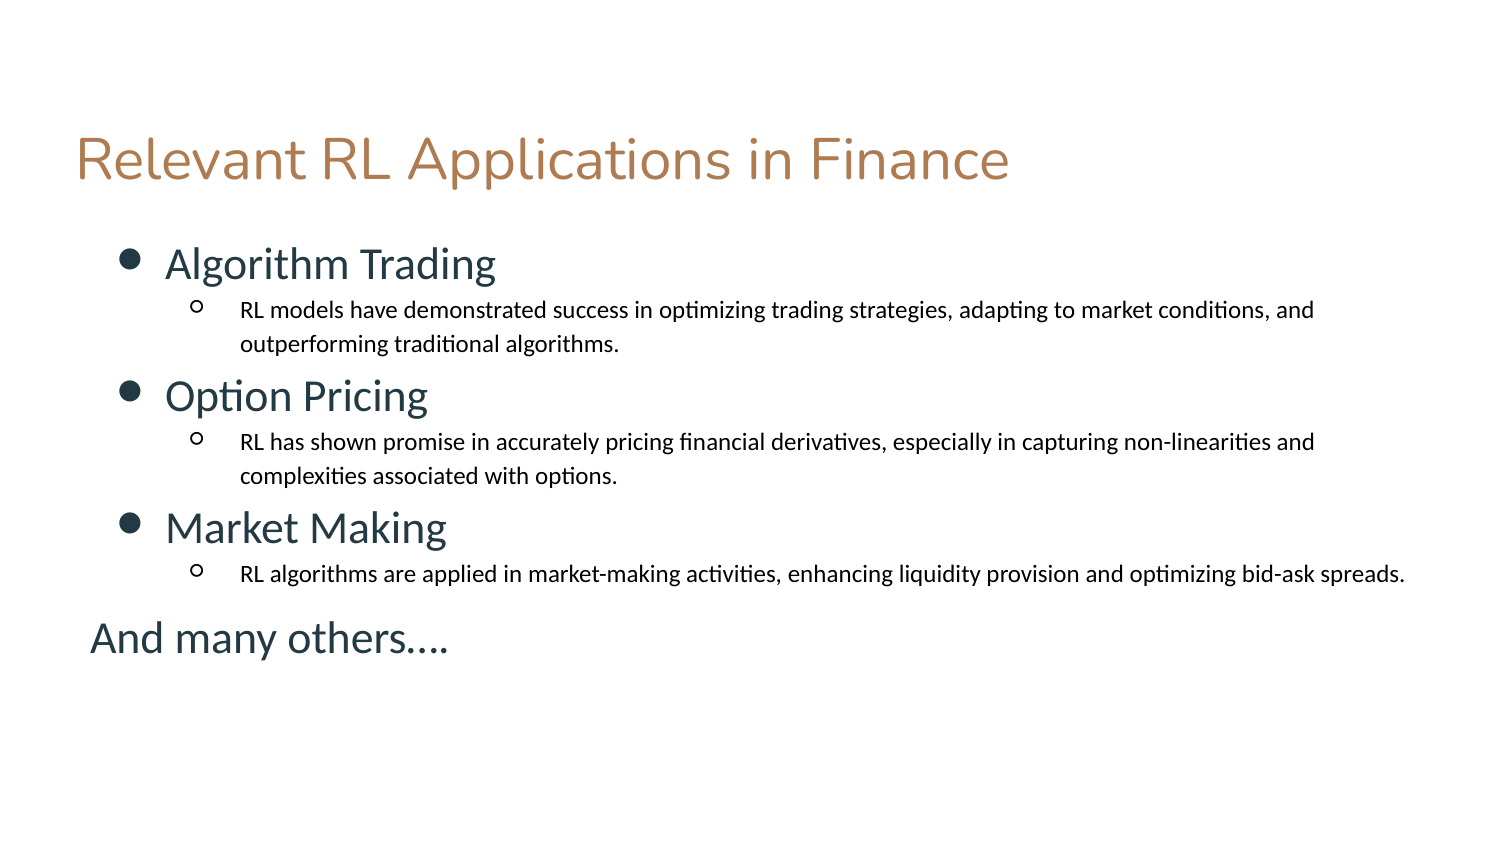

# Relevant RL Applications in Finance
Algorithm Trading
RL models have demonstrated success in optimizing trading strategies, adapting to market conditions, and outperforming traditional algorithms.
Option Pricing
RL has shown promise in accurately pricing financial derivatives, especially in capturing non-linearities and complexities associated with options.
Market Making
RL algorithms are applied in market-making activities, enhancing liquidity provision and optimizing bid-ask spreads.
And many others….